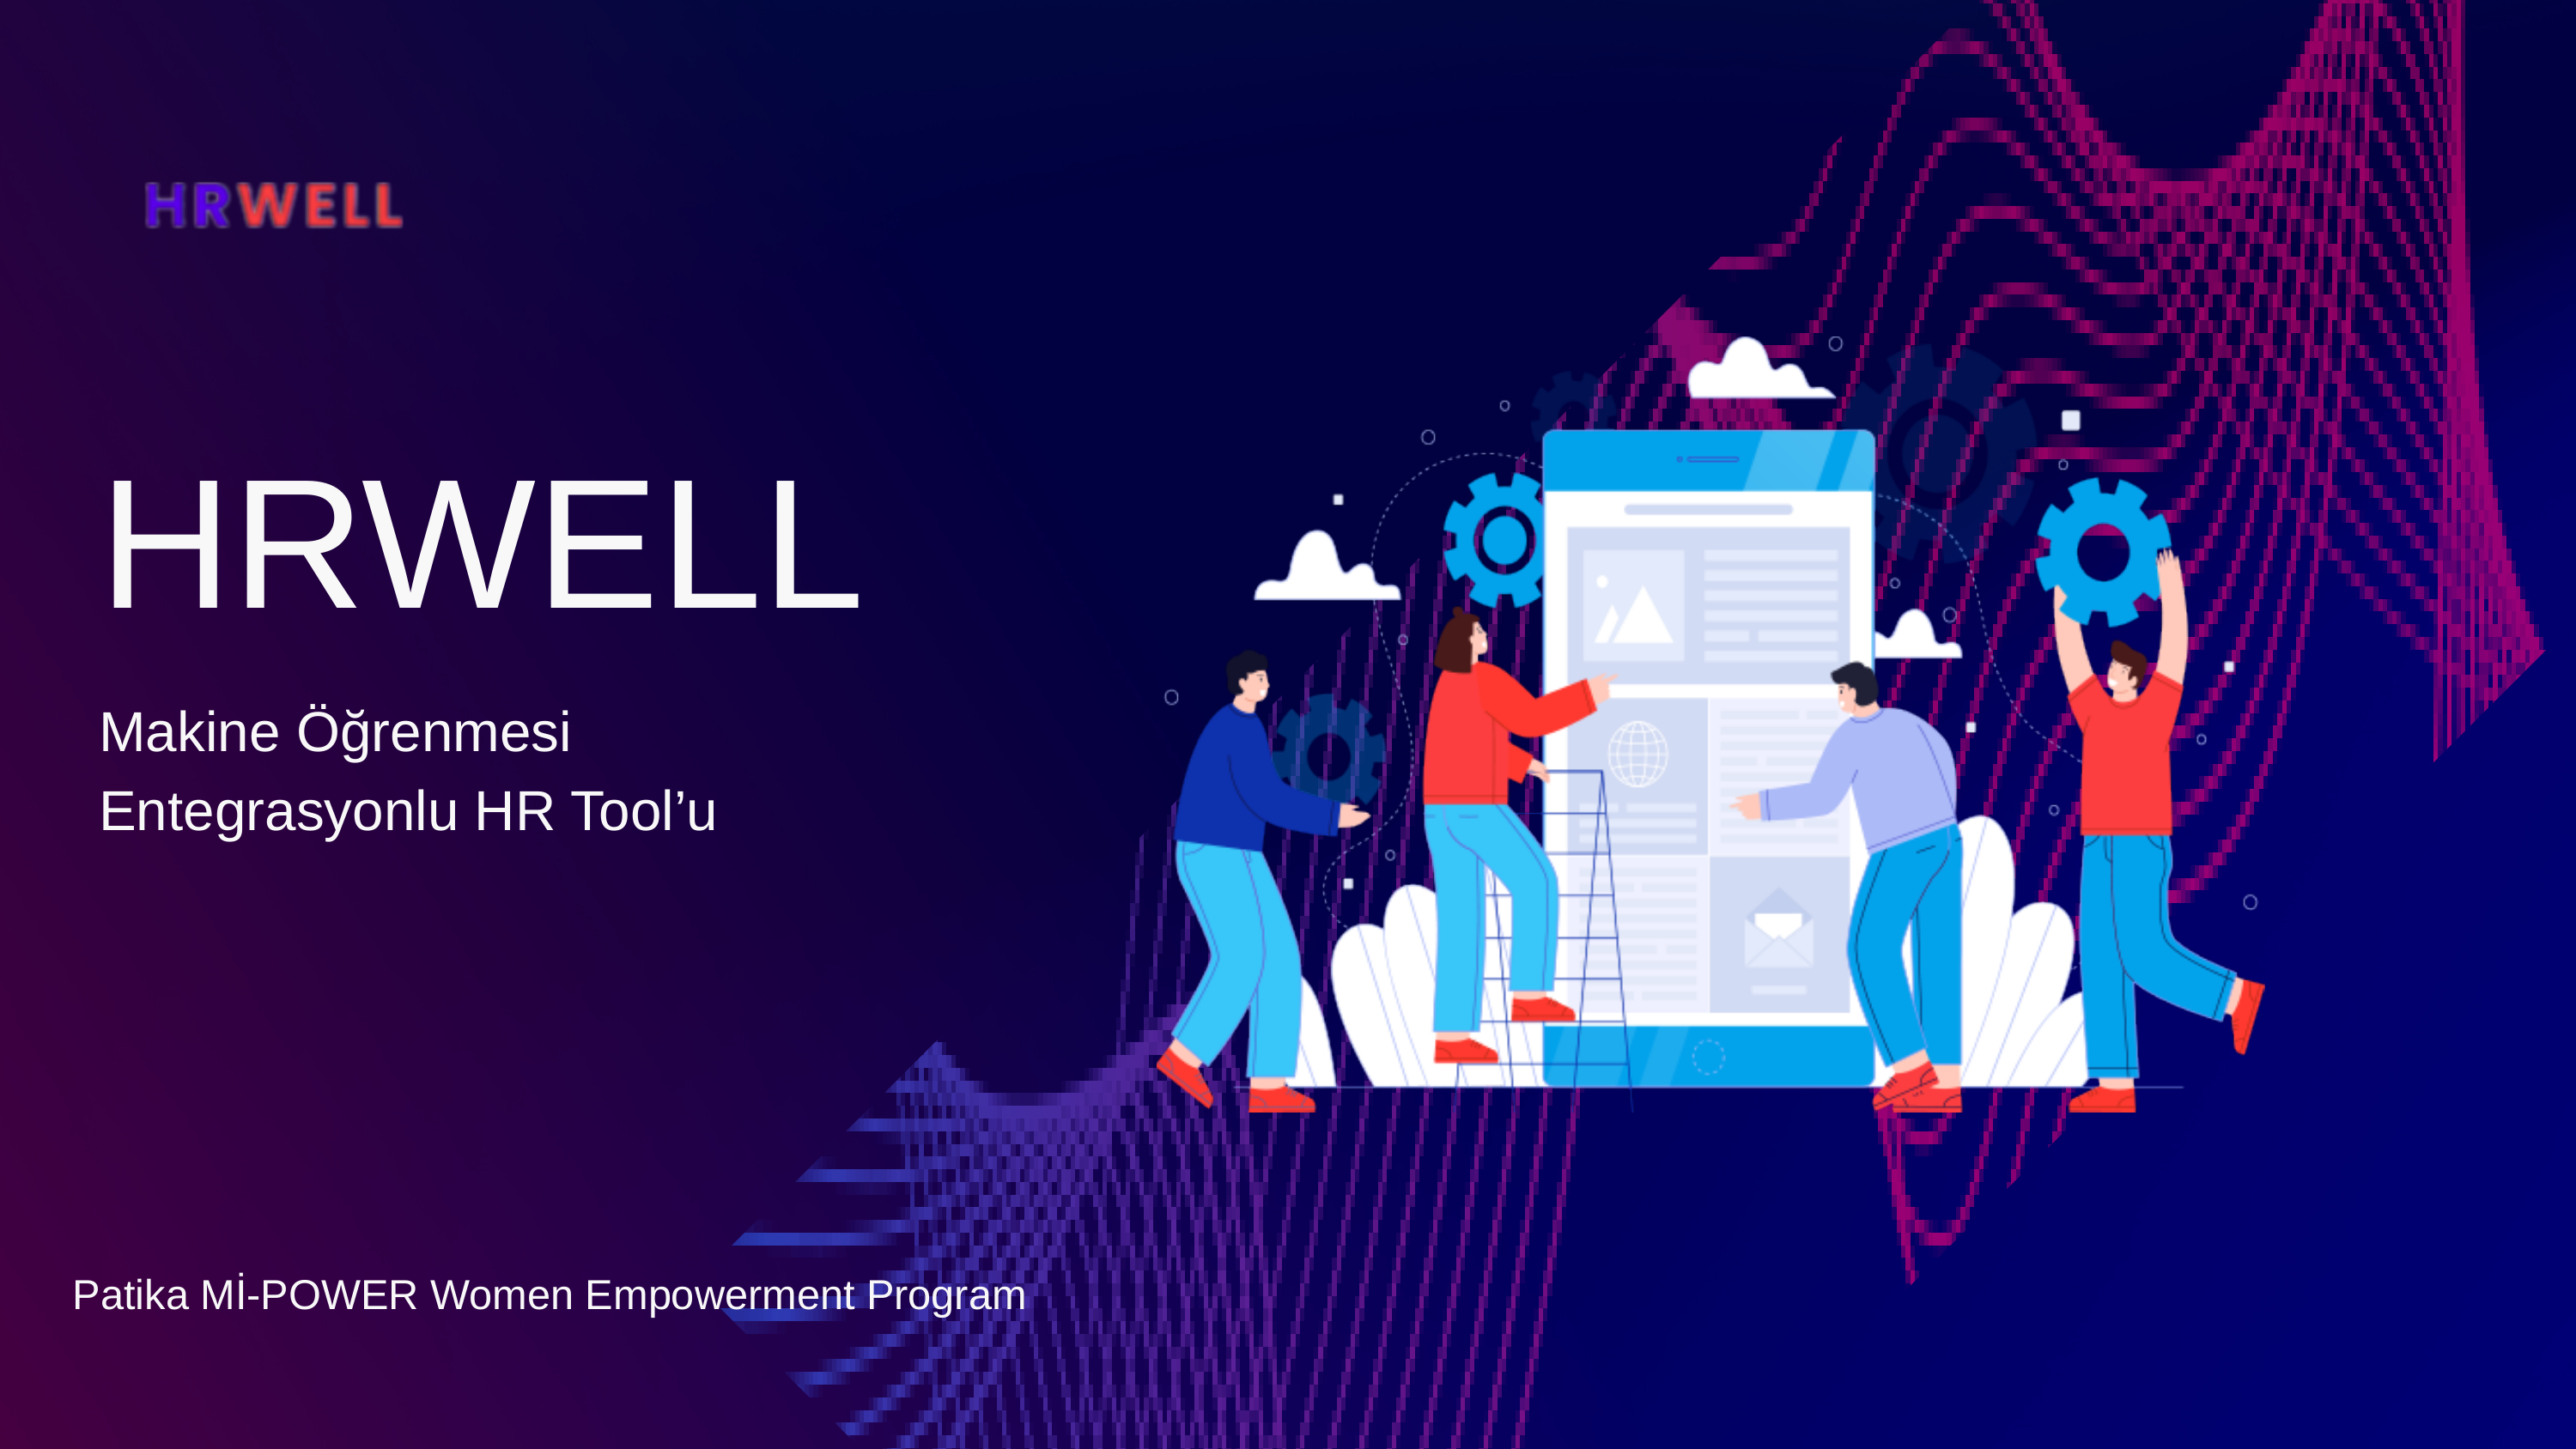

HRWELL
Makine Öğrenmesi Entegrasyonlu HR Tool’u
Patika Mİ-POWER Women Empowerment Program